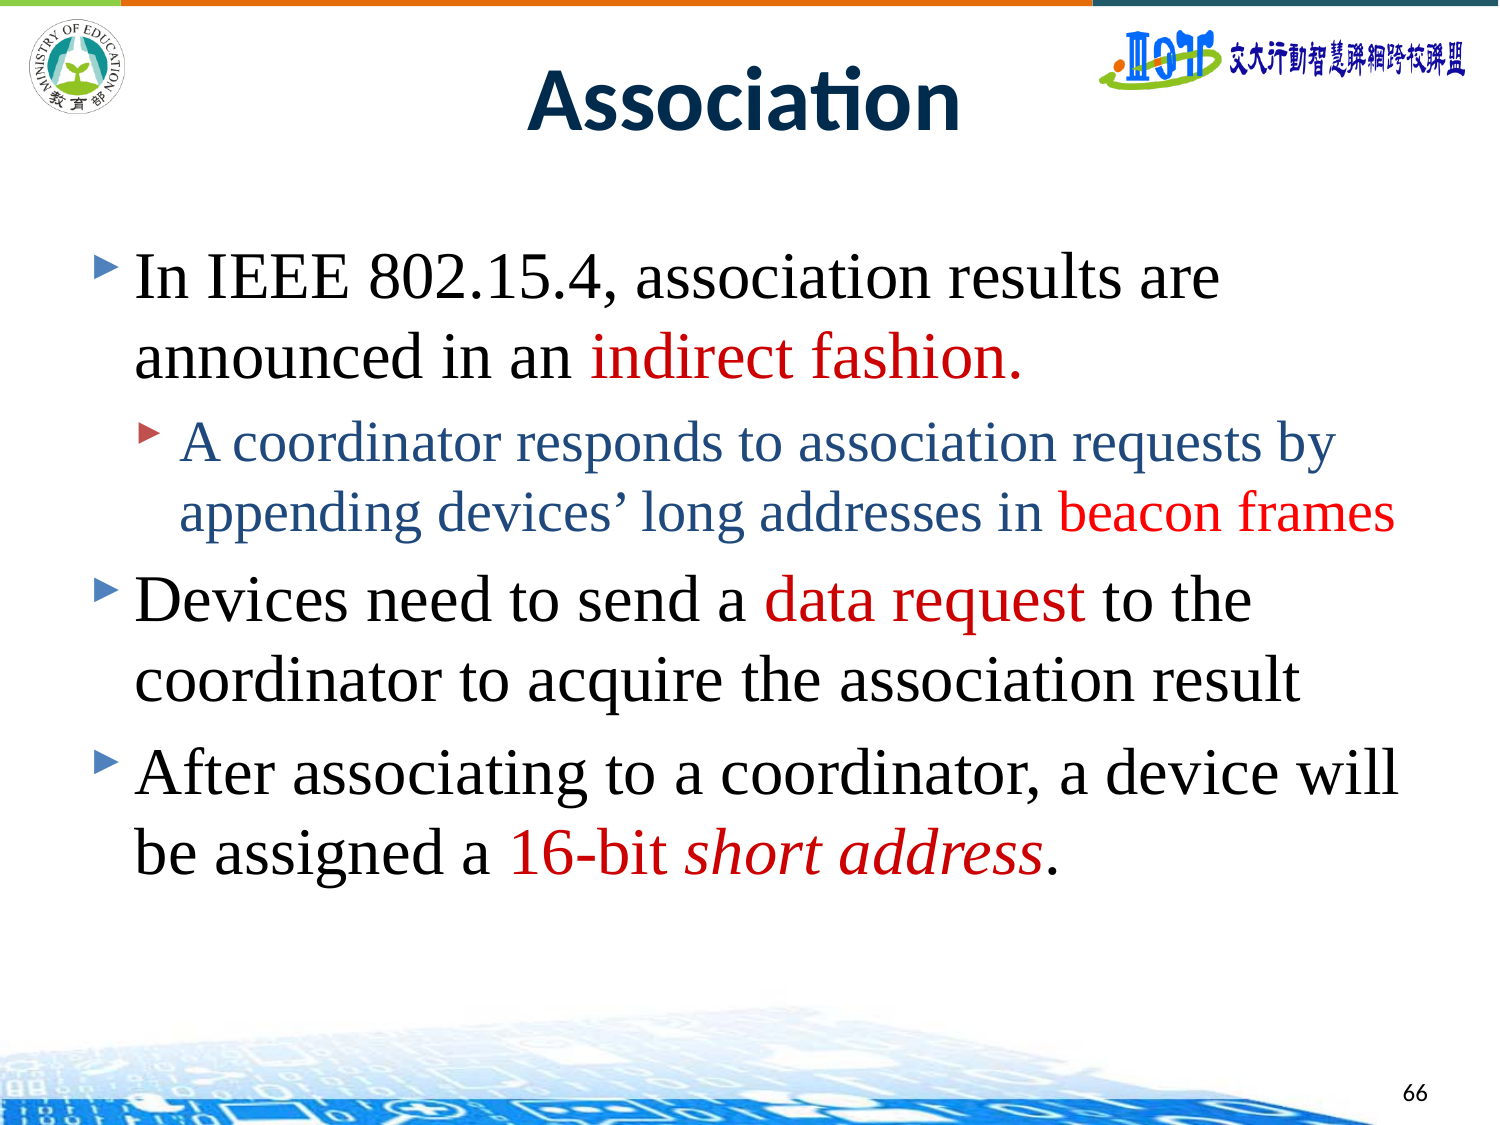

66
# Association
In IEEE 802.15.4, association results are announced in an indirect fashion.
A coordinator responds to association requests by appending devices’ long addresses in beacon frames
Devices need to send a data request to the coordinator to acquire the association result
After associating to a coordinator, a device will be assigned a 16-bit short address.